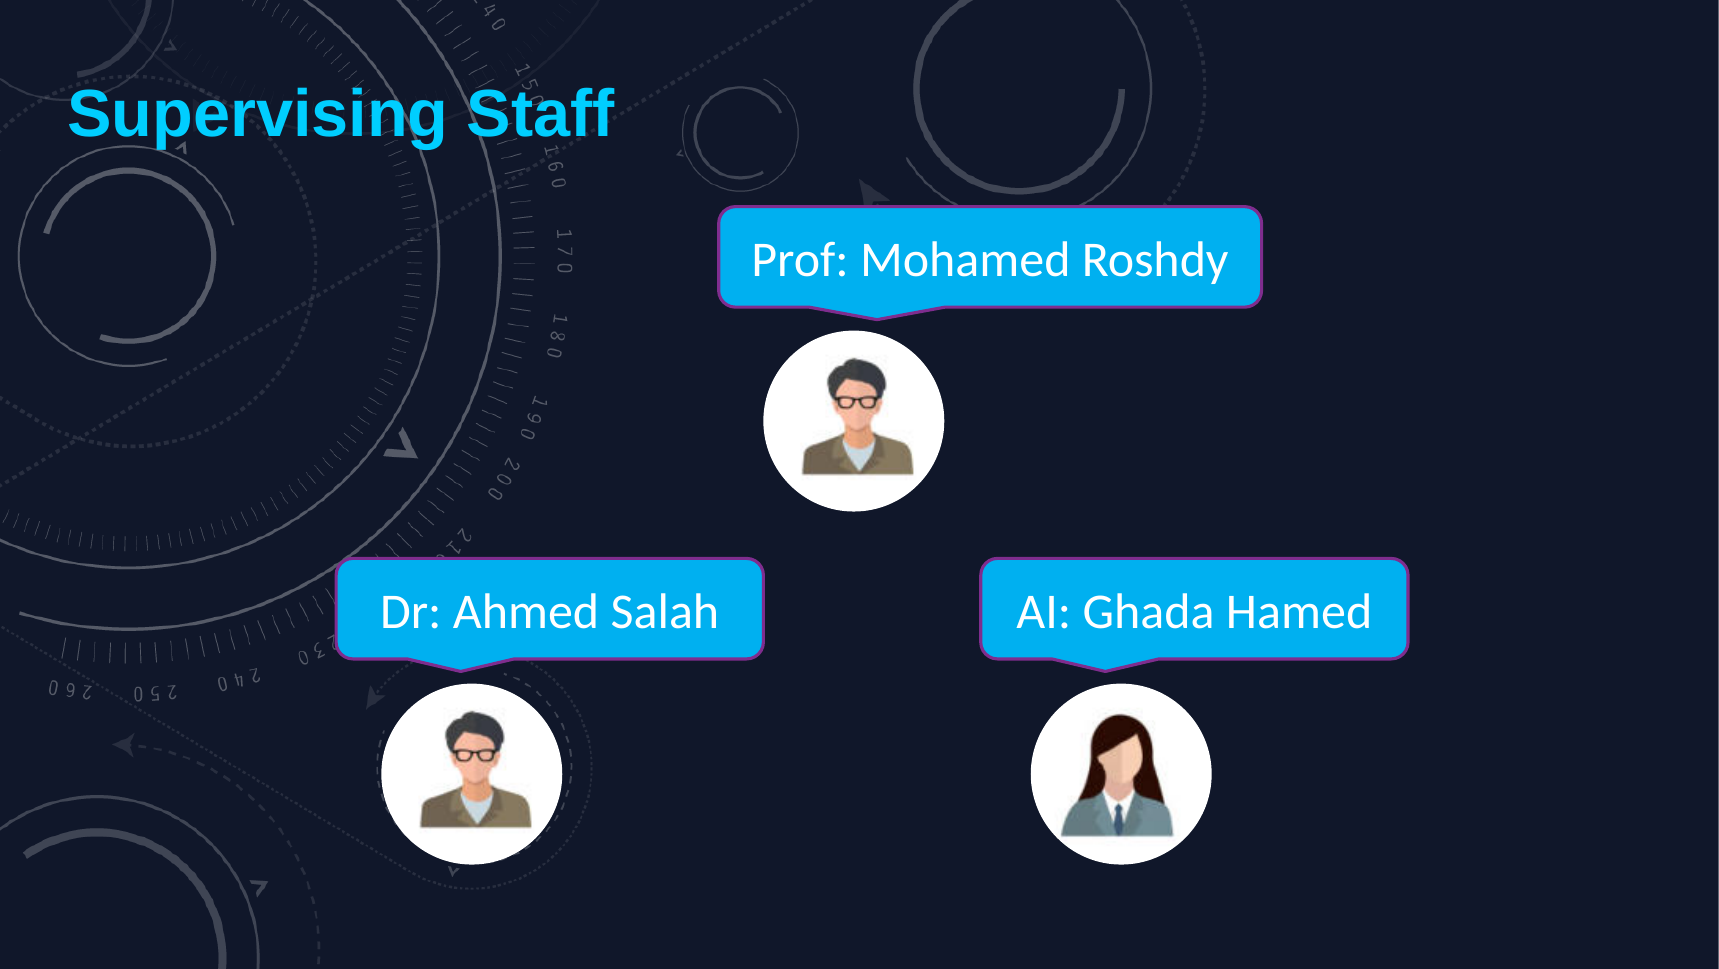

Supervising Staff
Prof: Mohamed Roshdy

Dr: Ahmed Salah
AI: Ghada Hamed